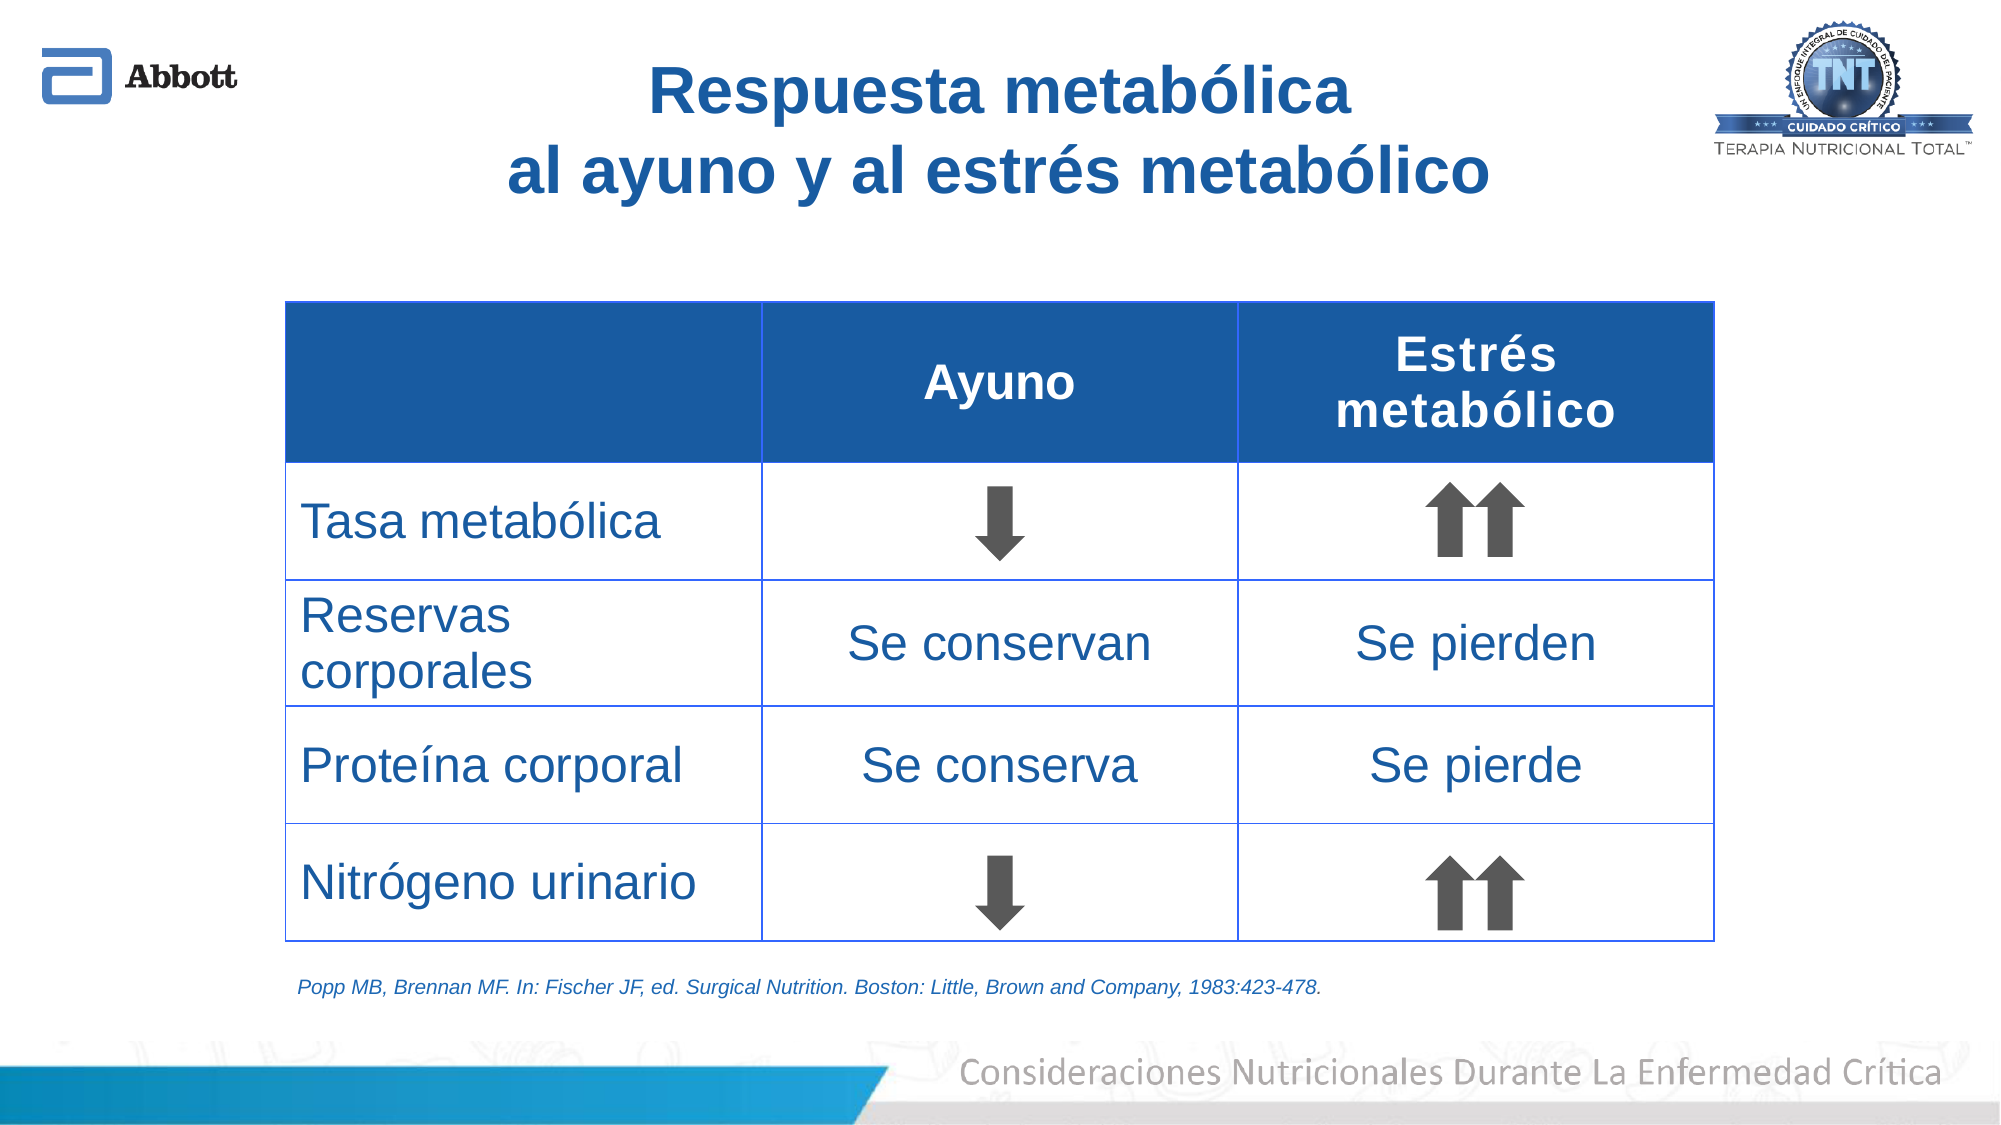

Respuesta metabólica
al ayuno y al estrés metabólico
|  | Ayuno | Estrés metabólico |
| --- | --- | --- |
| Tasa metabólica |  |  |
| Reservas corporales | Se conservan | Se pierden |
| Proteína corporal | Se conserva | Se pierde |
| Nitrógeno urinario |  |  |

Popp MB, Brennan MF. In: Fischer JF, ed. Surgical Nutrition. Boston: Little, Brown and Company, 1983:423-478.